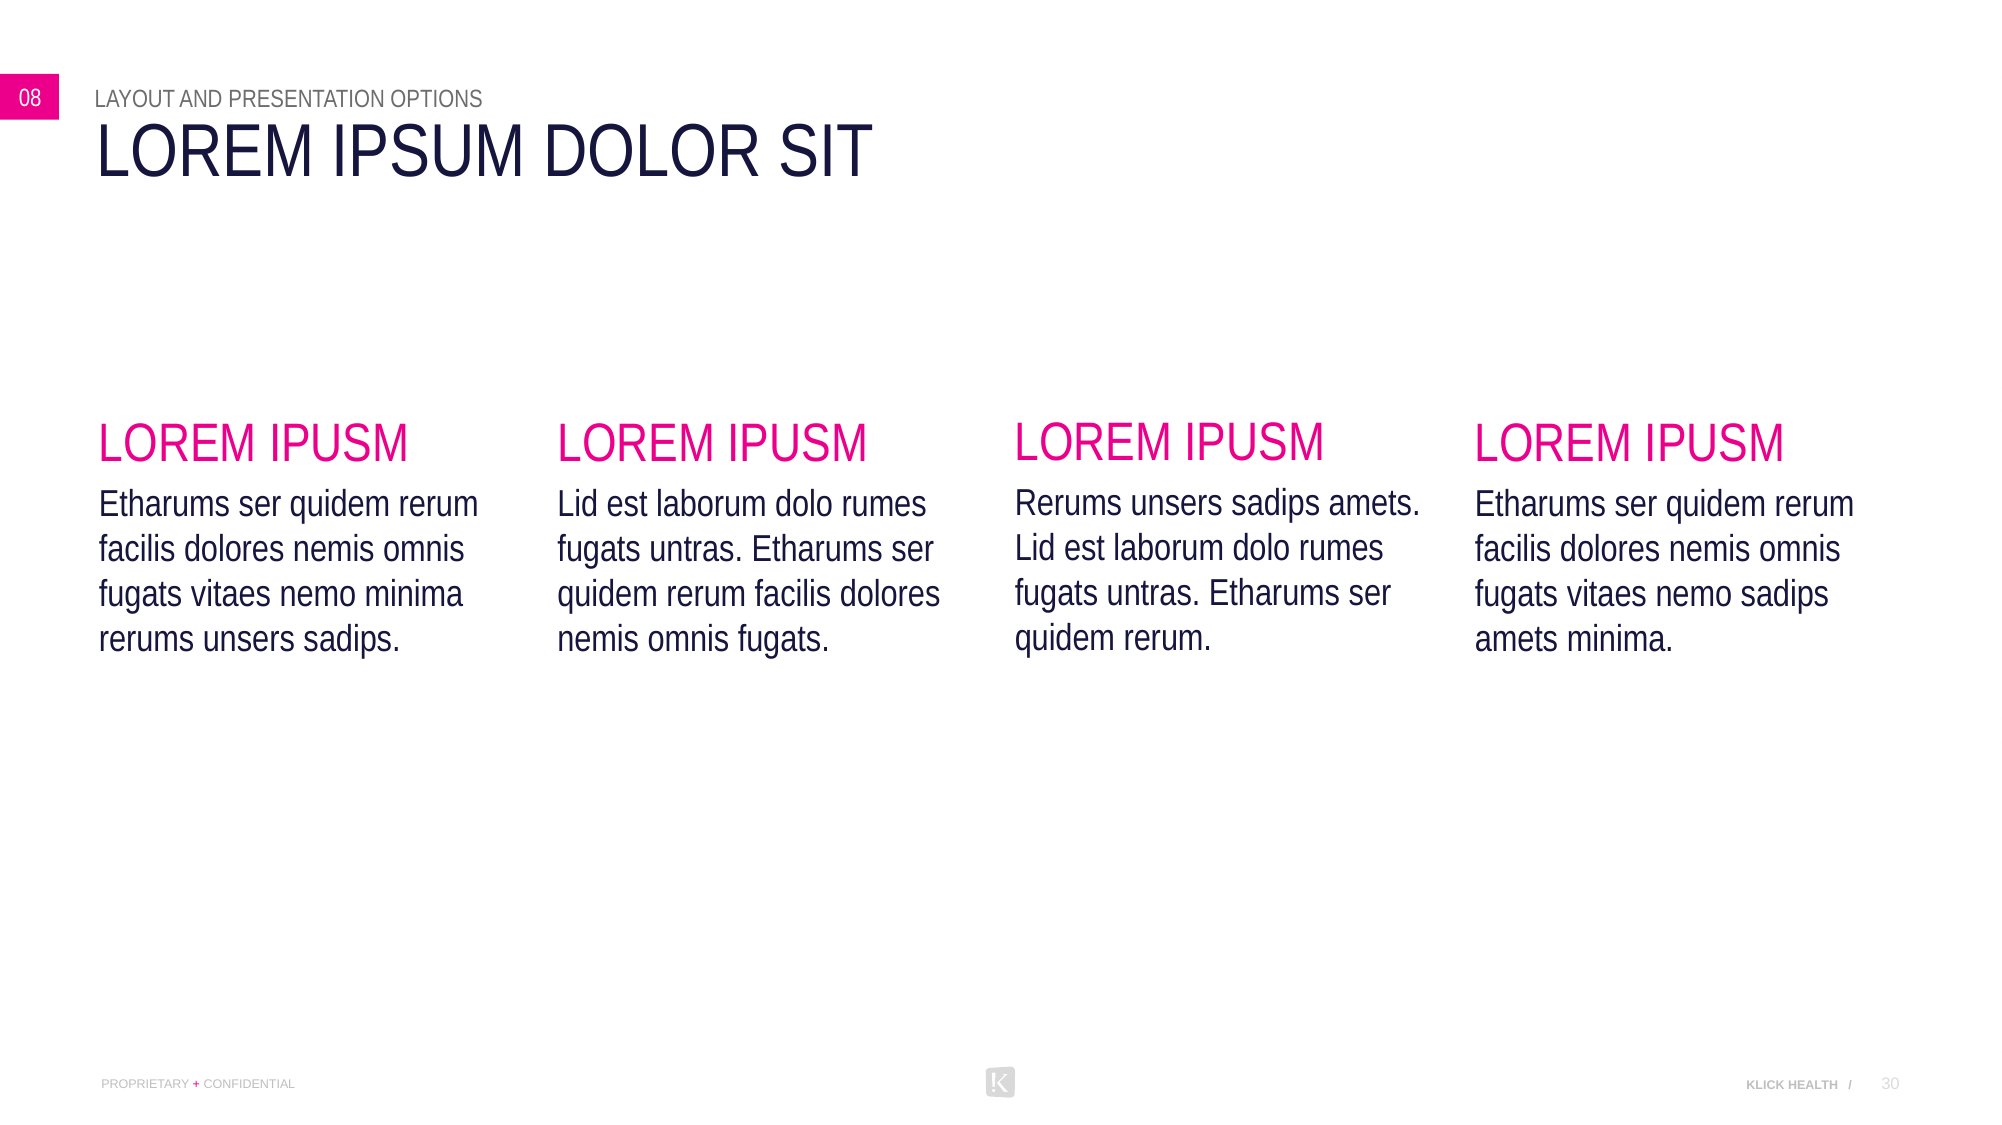

08
layout and presentation options
# LOREM IPSUM DOLOR SIT
LOREM IPUSM
Rerums unsers sadips amets. Lid est laborum dolo rumes fugats untras. Etharums ser quidem rerum.
LOREM IPUSM
Etharums ser quidem rerum facilis dolores nemis omnis fugats vitaes nemo minima rerums unsers sadips.
LOREM IPUSM
Lid est laborum dolo rumes fugats untras. Etharums ser quidem rerum facilis dolores nemis omnis fugats.
LOREM IPUSM
Etharums ser quidem rerum facilis dolores nemis omnis fugats vitaes nemo sadips amets minima.
30